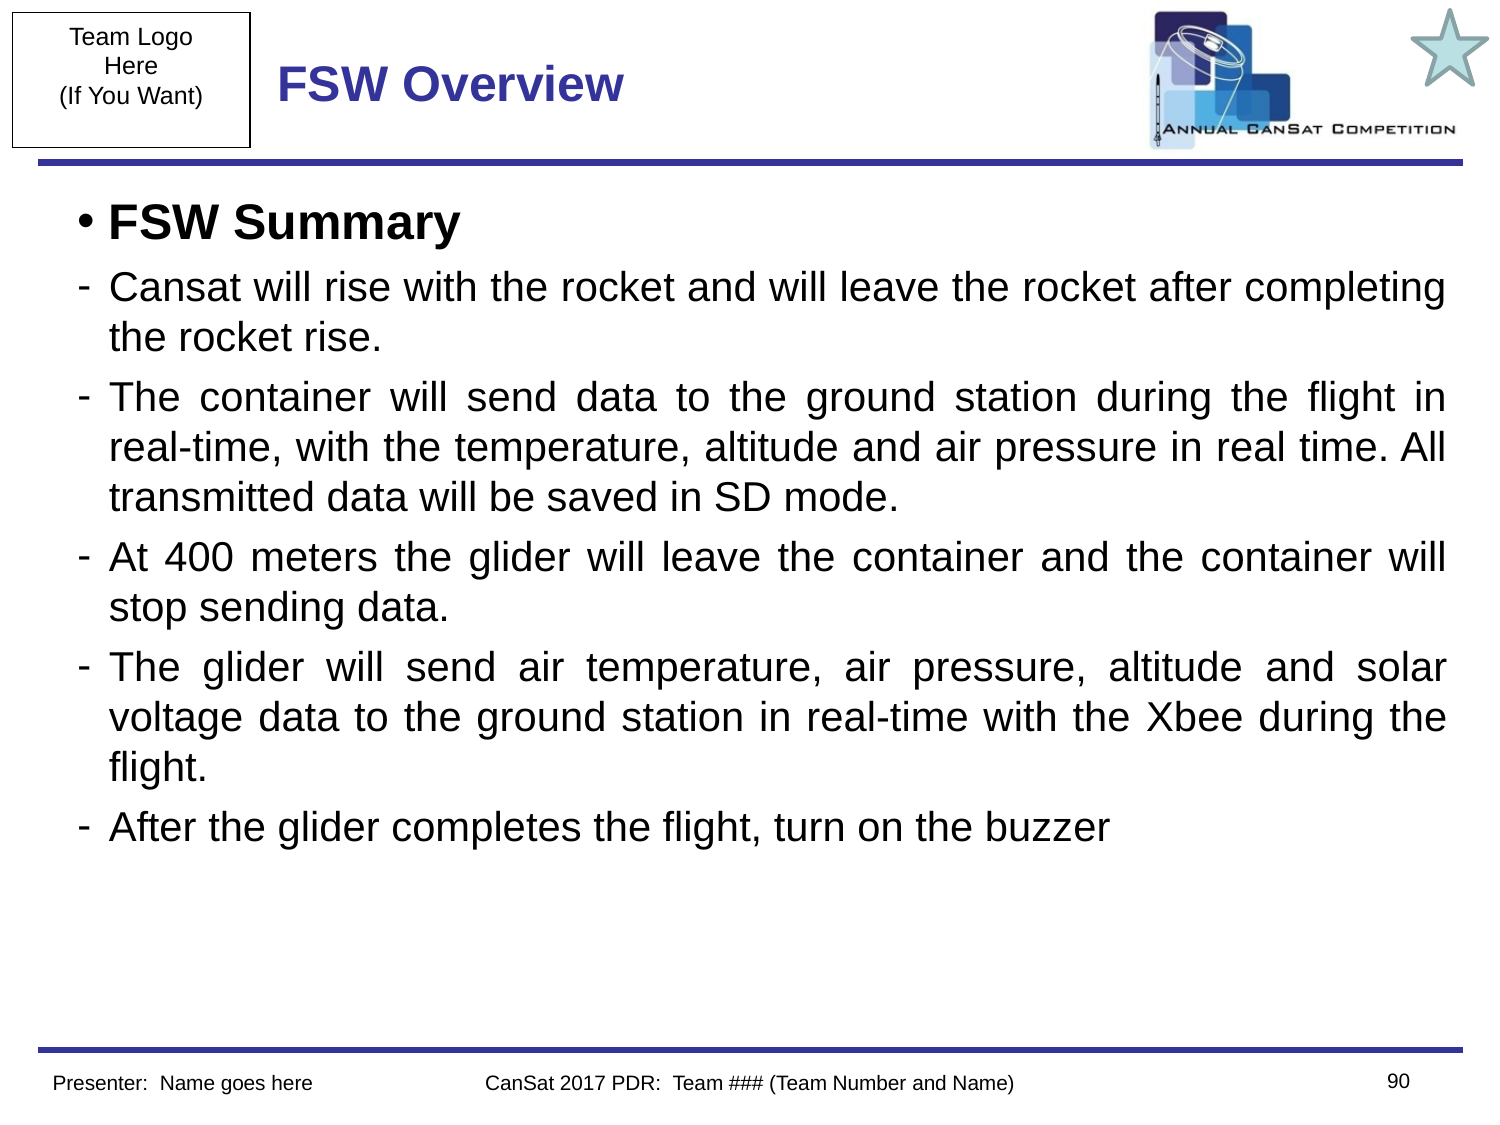

# FSW Overview
FSW Summary
Cansat will rise with the rocket and will leave the rocket after completing the rocket rise.
The container will send data to the ground station during the flight in real-time, with the temperature, altitude and air pressure in real time. All transmitted data will be saved in SD mode.
At 400 meters the glider will leave the container and the container will stop sending data.
The glider will send air temperature, air pressure, altitude and solar voltage data to the ground station in real-time with the Xbee during the flight.
After the glider completes the flight, turn on the buzzer

90
Presenter:  Name goes here
CanSat 2017 PDR:  Team ### (Team Number and Name)